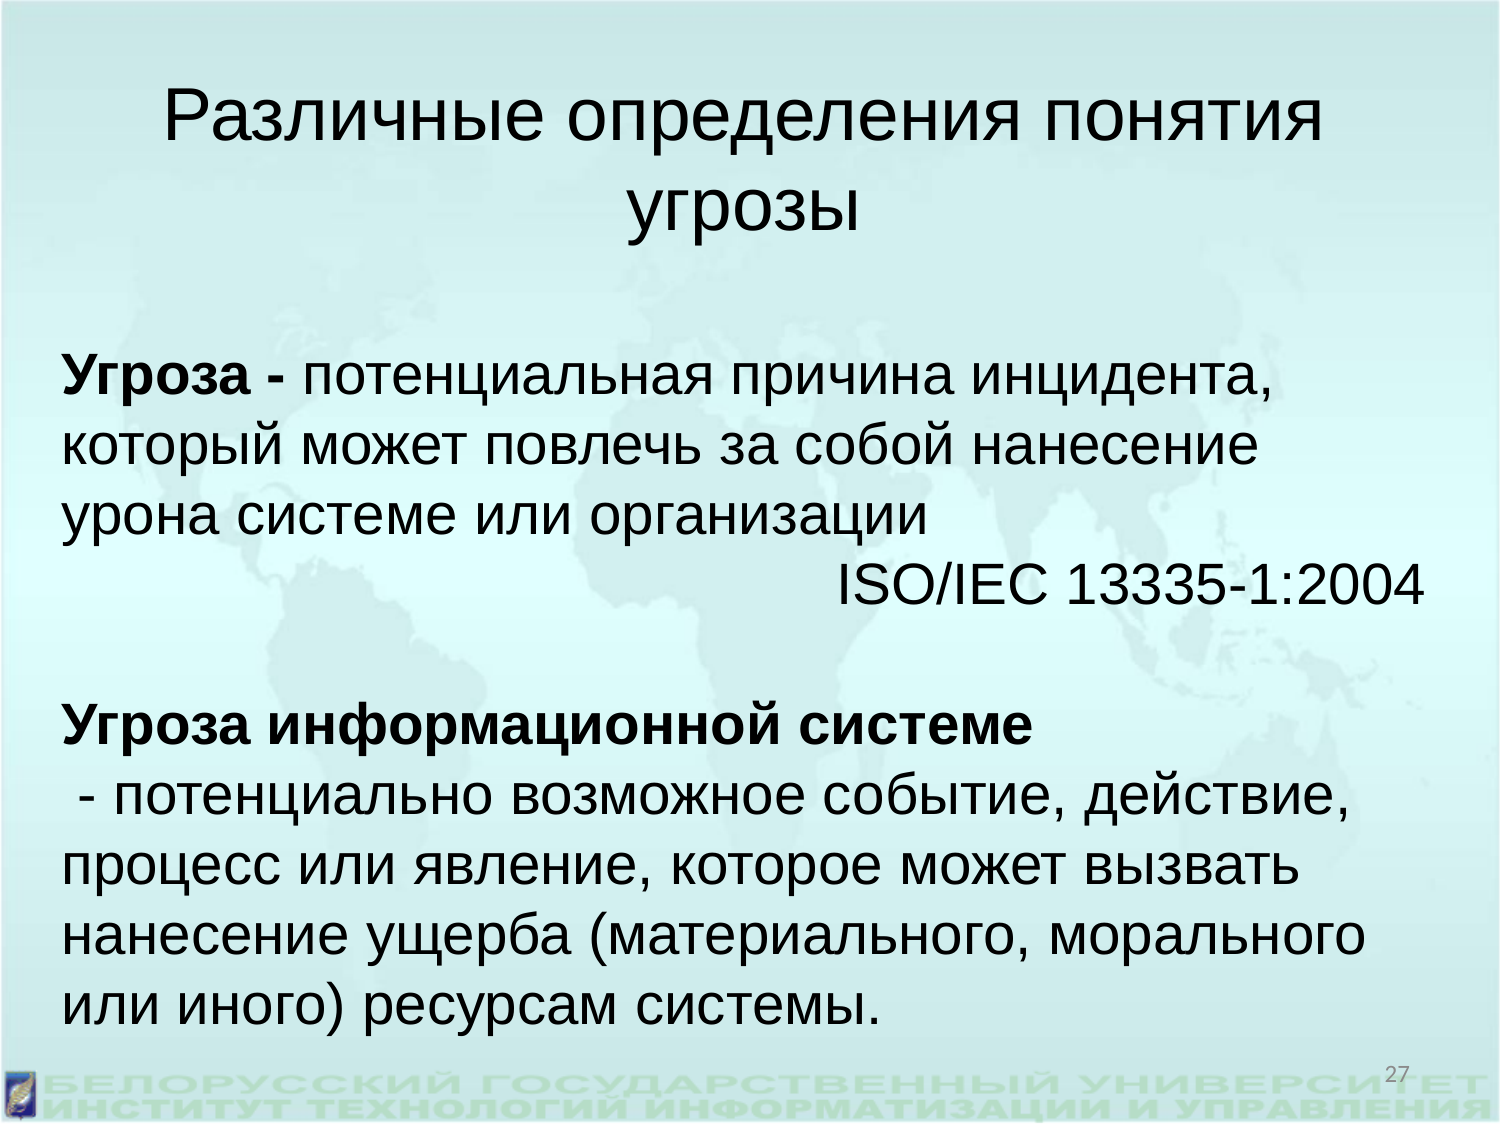

Различные определения понятия угрозы

Угроза - потенциальная причина инцидента, который может повлечь за собой нанесение урона системе или организации
ISO/IEC 13335-1:2004

Угроза информационной системе
 - потенциально возможное событие, действие, процесс или явление, которое может вызвать нанесение ущерба (материального, морального или иного) ресурсам системы.

27